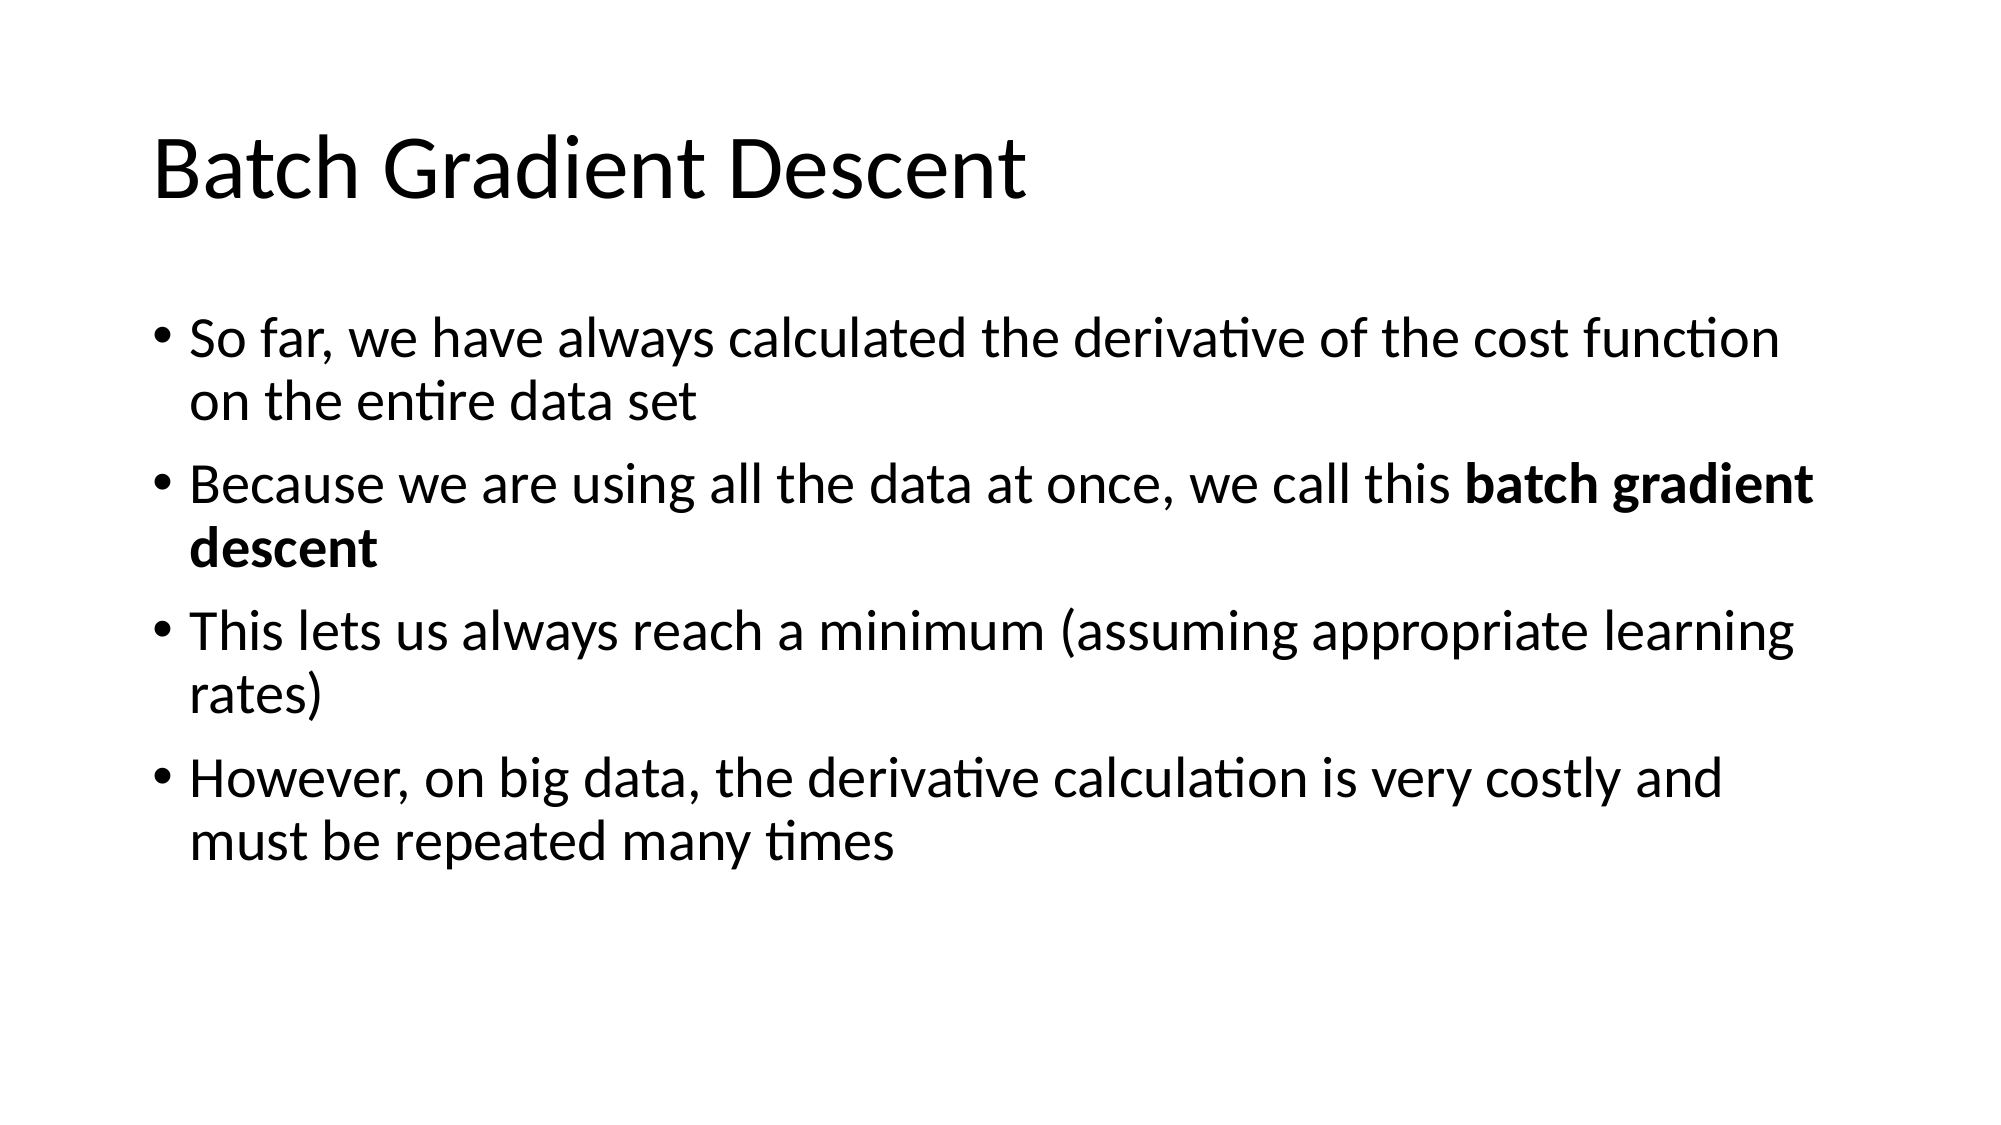

# Batch Gradient Descent
So far, we have always calculated the derivative of the cost function on the entire data set
Because we are using all the data at once, we call this batch gradient descent
This lets us always reach a minimum (assuming appropriate learning rates)
However, on big data, the derivative calculation is very costly and must be repeated many times